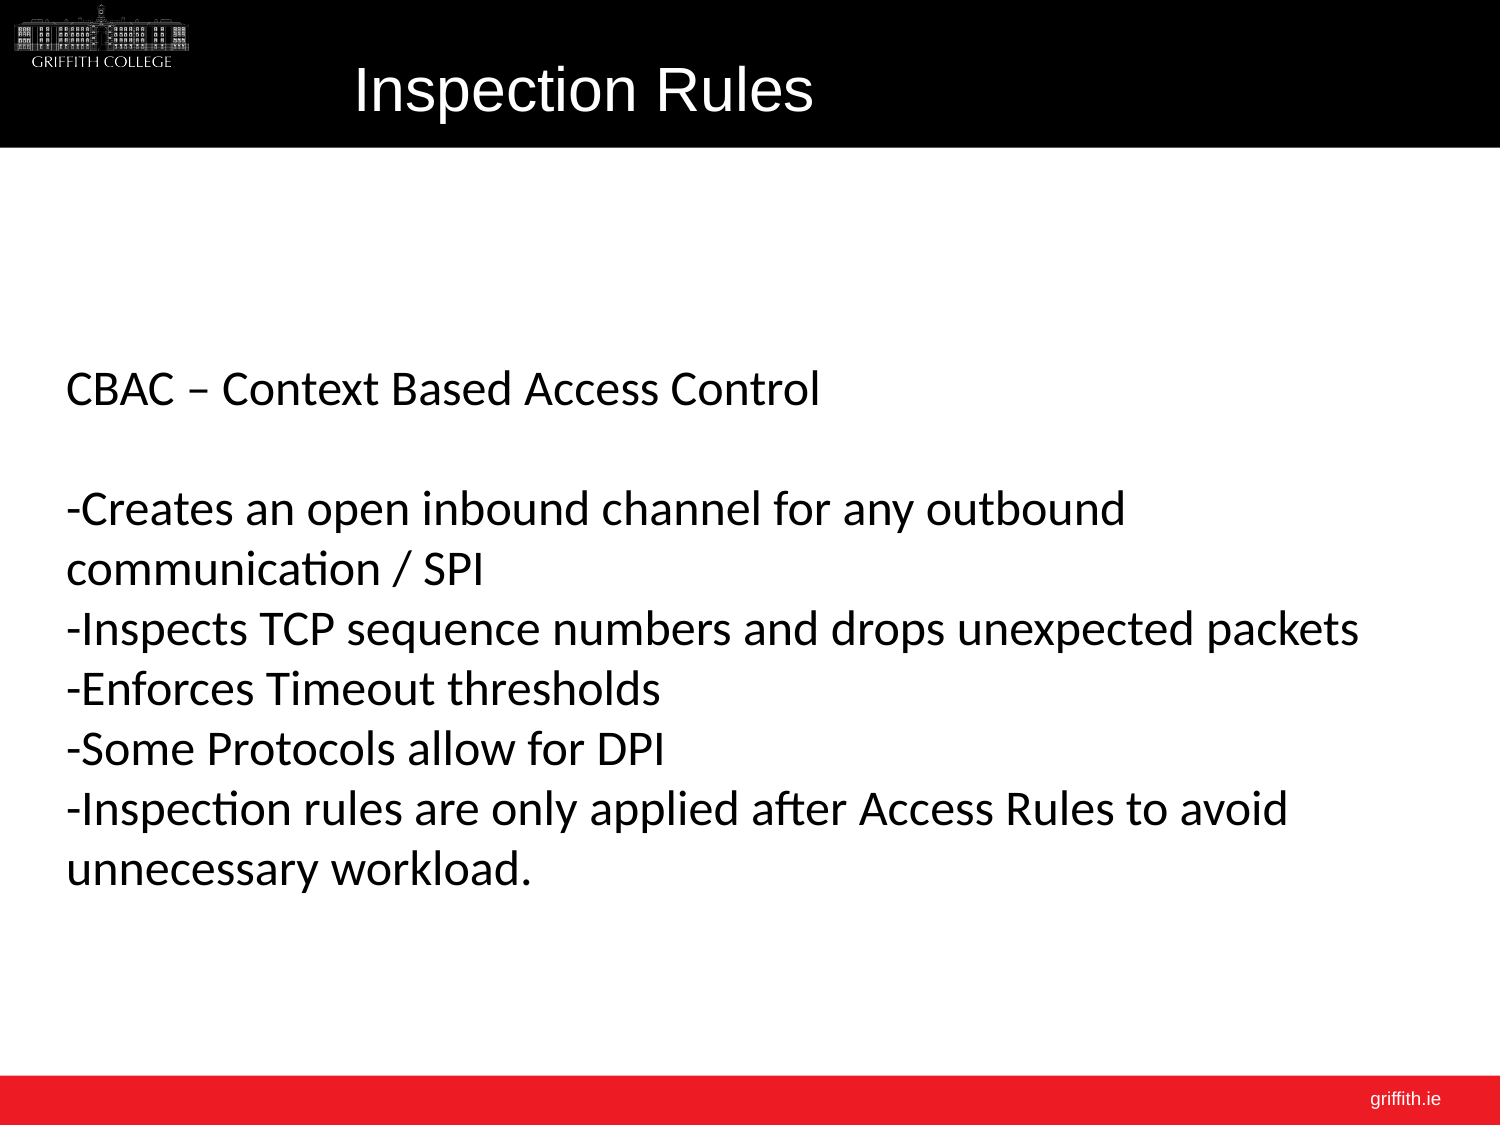

# Inspection Rules
CBAC – Context Based Access Control

-Creates an open inbound channel for any outbound communication / SPI
-Inspects TCP sequence numbers and drops unexpected packets
-Enforces Timeout thresholds
-Some Protocols allow for DPI
-Inspection rules are only applied after Access Rules to avoid unnecessary workload.